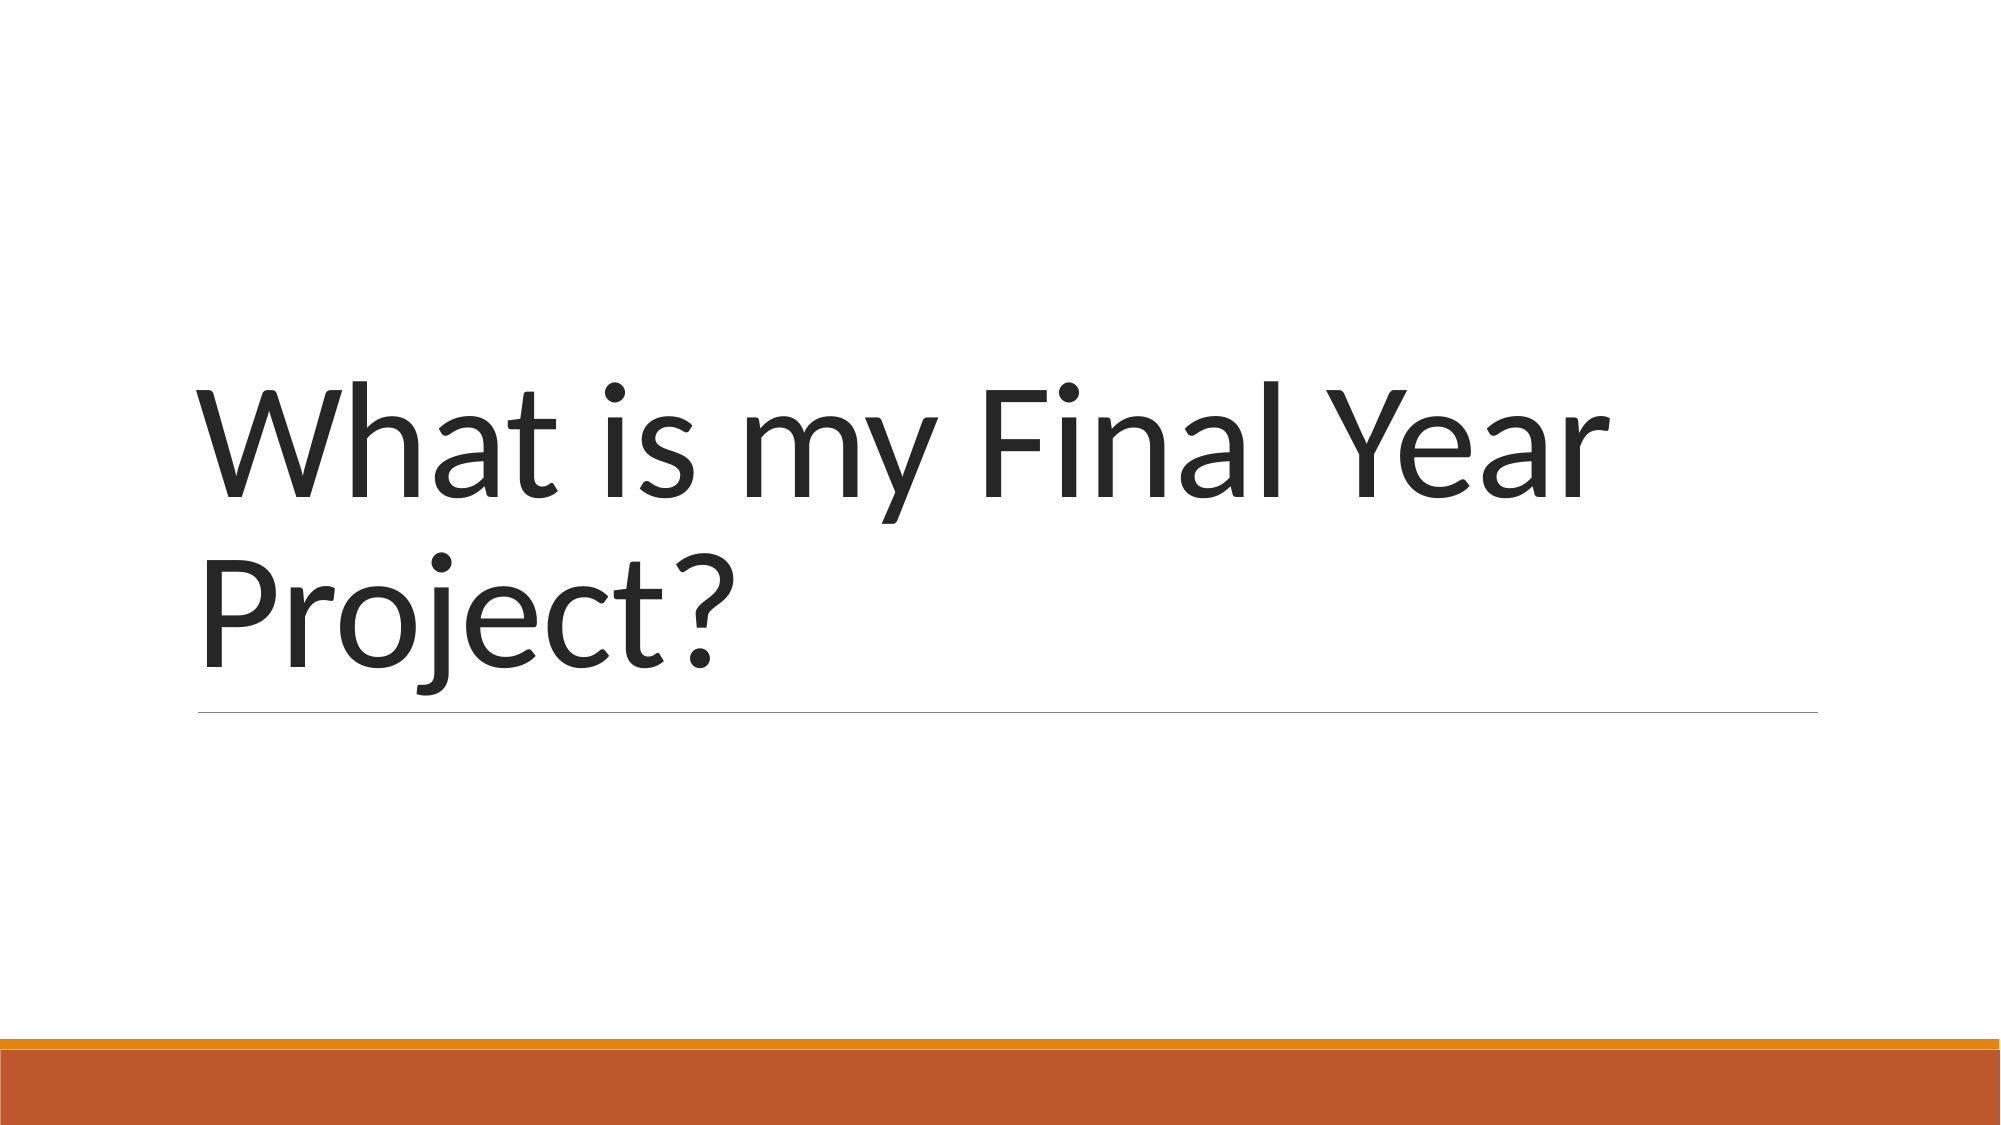

# What is my Final Year Project?